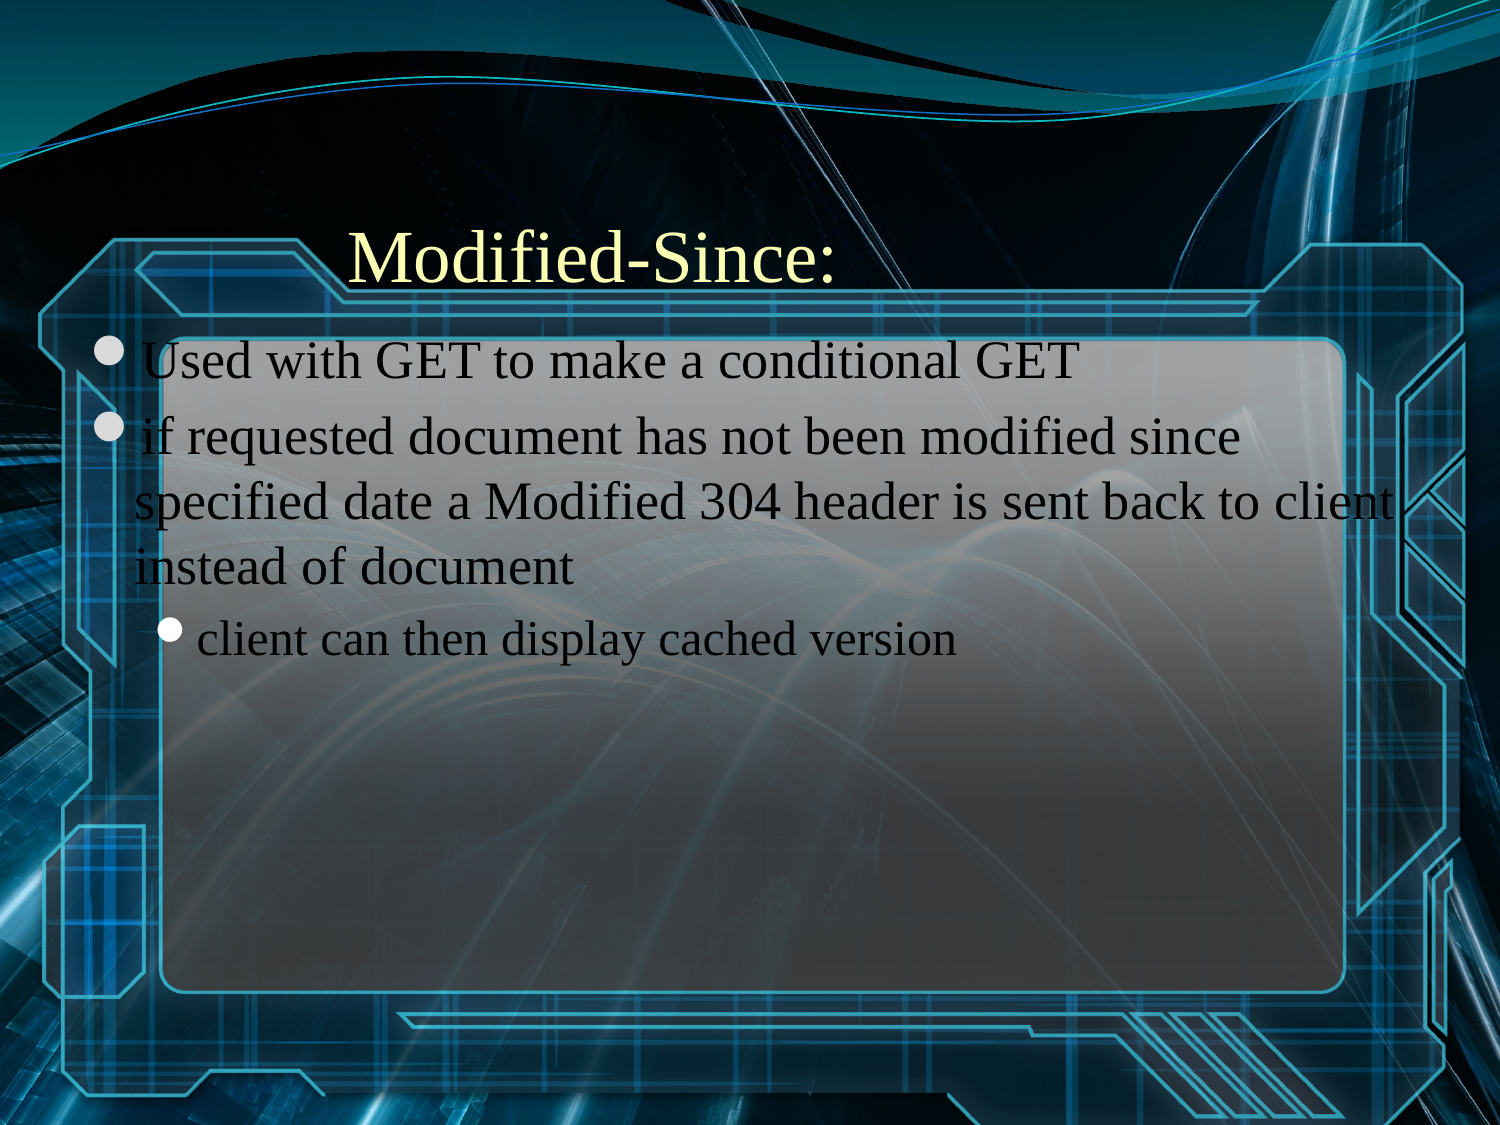

# Modified-Since:
Used with GET to make a conditional GET
if requested document has not been modified since specified date a Modified 304 header is sent back to client instead of document
client can then display cached version